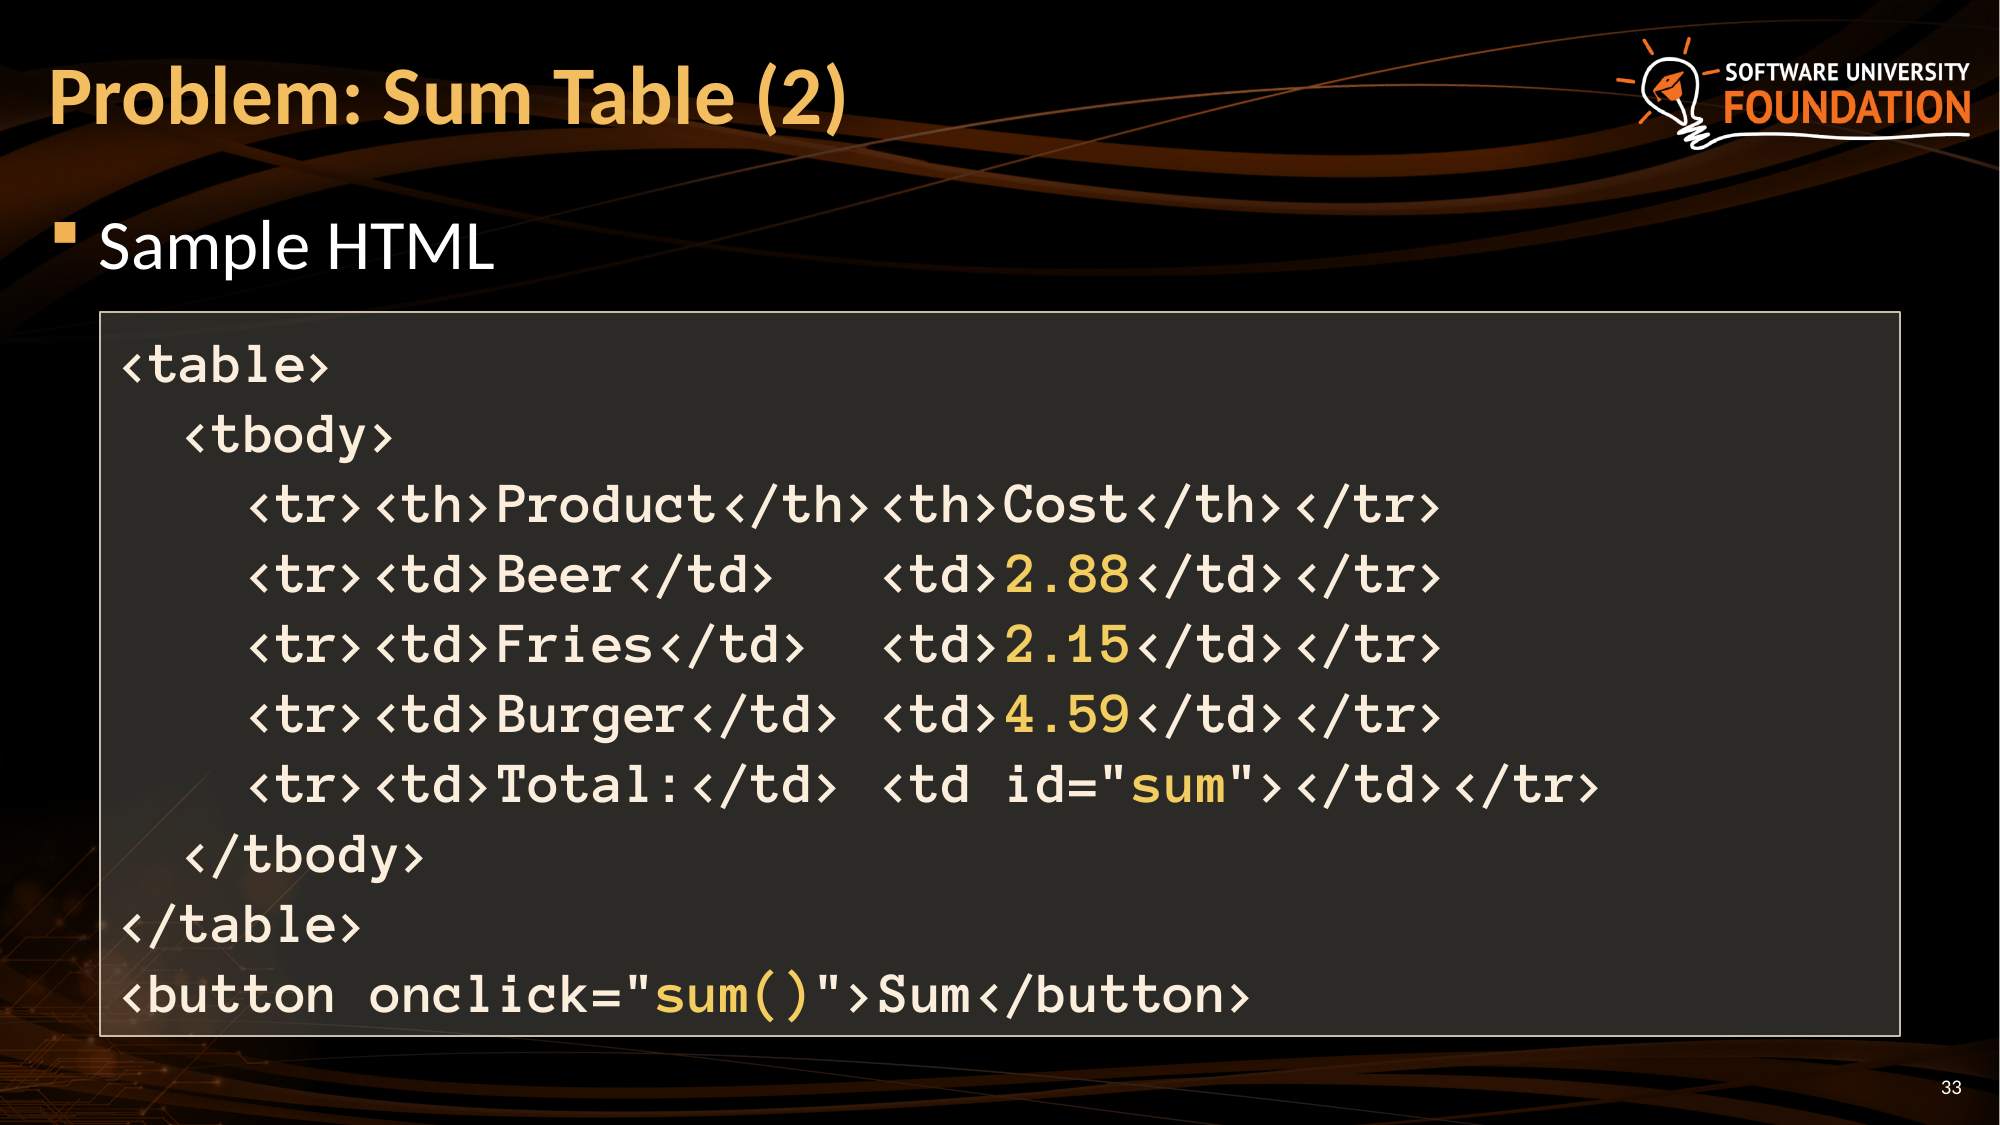

# Problem: Sum Table (2)
Sample HTML
<table>
  <tbody>
    <tr><th>Product</th><th>Cost</th></tr>
    <tr><td>Beer</td>   <td>2.88</td></tr>
    <tr><td>Fries</td>  <td>2.15</td></tr>
    <tr><td>Burger</td> <td>4.59</td></tr>
    <tr><td>Total:</td> <td id="sum"></td></tr>
  </tbody>
</table>
<button onclick="sum()">Sum</button>
33